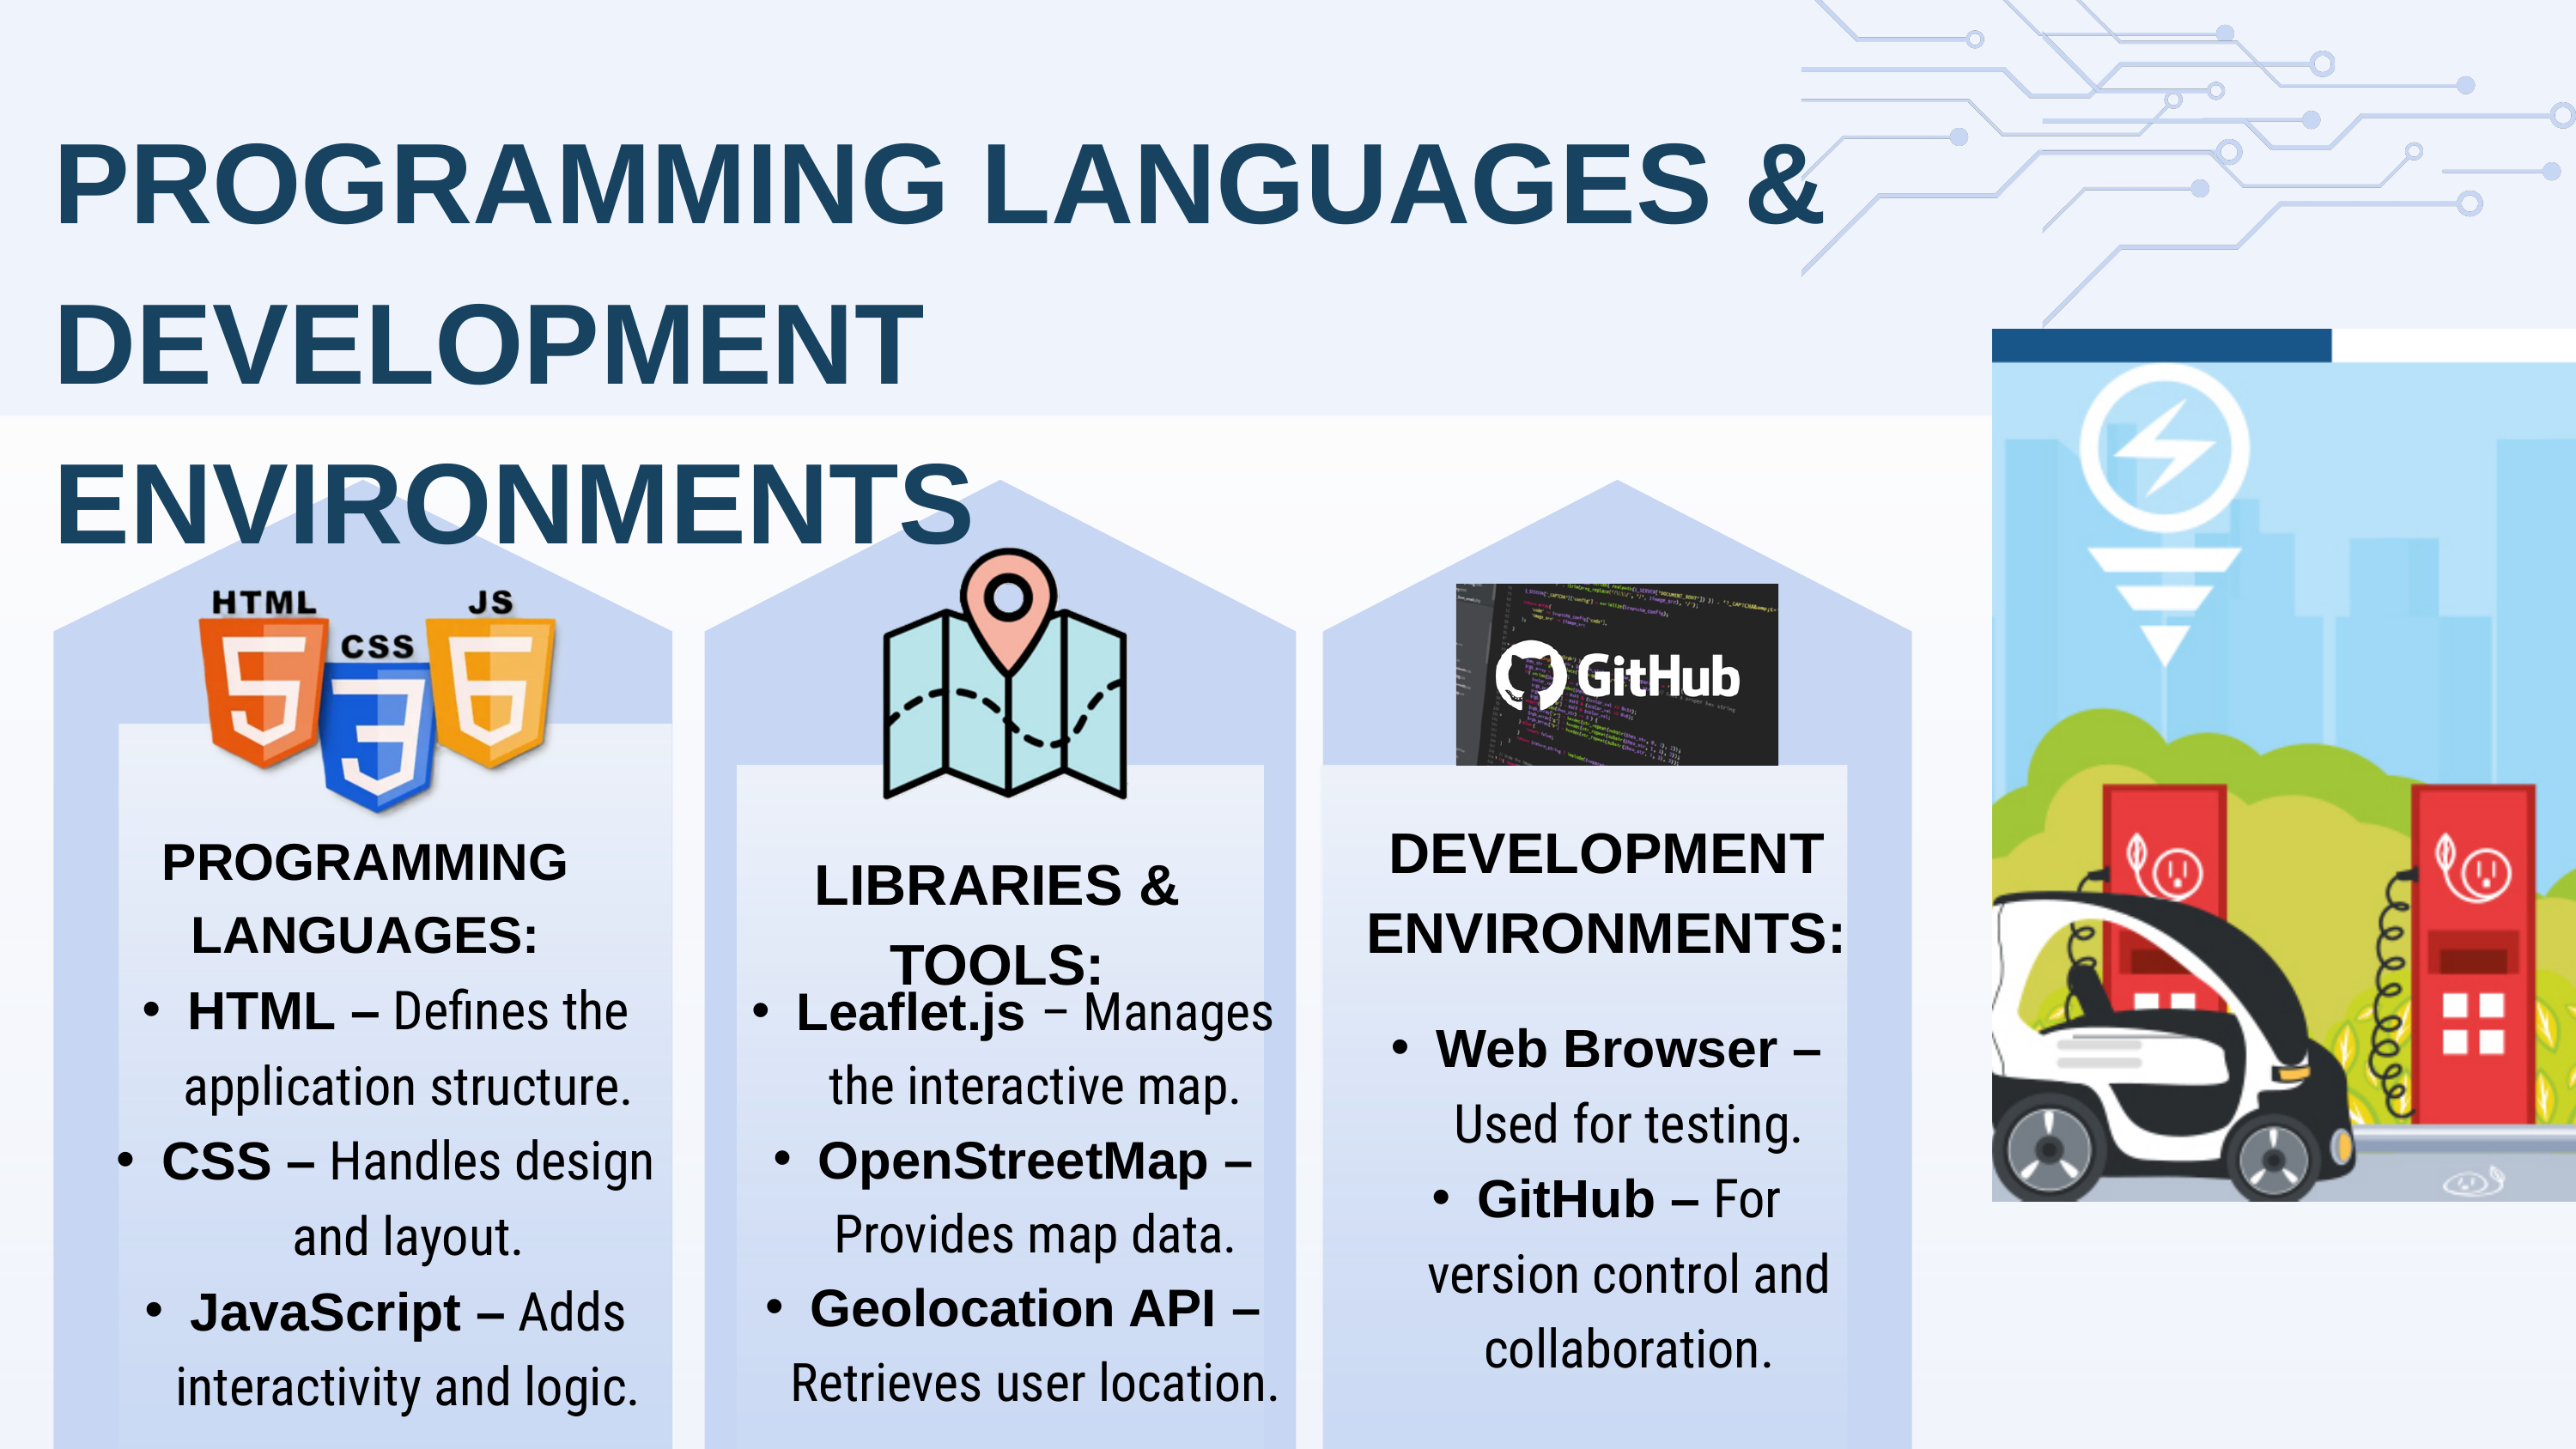

PROGRAMMING LANGUAGES & DEVELOPMENT ENVIRONMENTS

DEVELOPMENT ENVIRONMENTS:
PROGRAMMING LANGUAGES:
LIBRARIES & TOOLS:
HTML – Defines the application structure.
CSS – Handles design and layout.
JavaScript – Adds interactivity and logic.

Leaflet.js – Manages the interactive map.
OpenStreetMap – Provides map data.
Geolocation API – Retrieves user location.

Web Browser – Used for testing.
GitHub – For version control and collaboration.